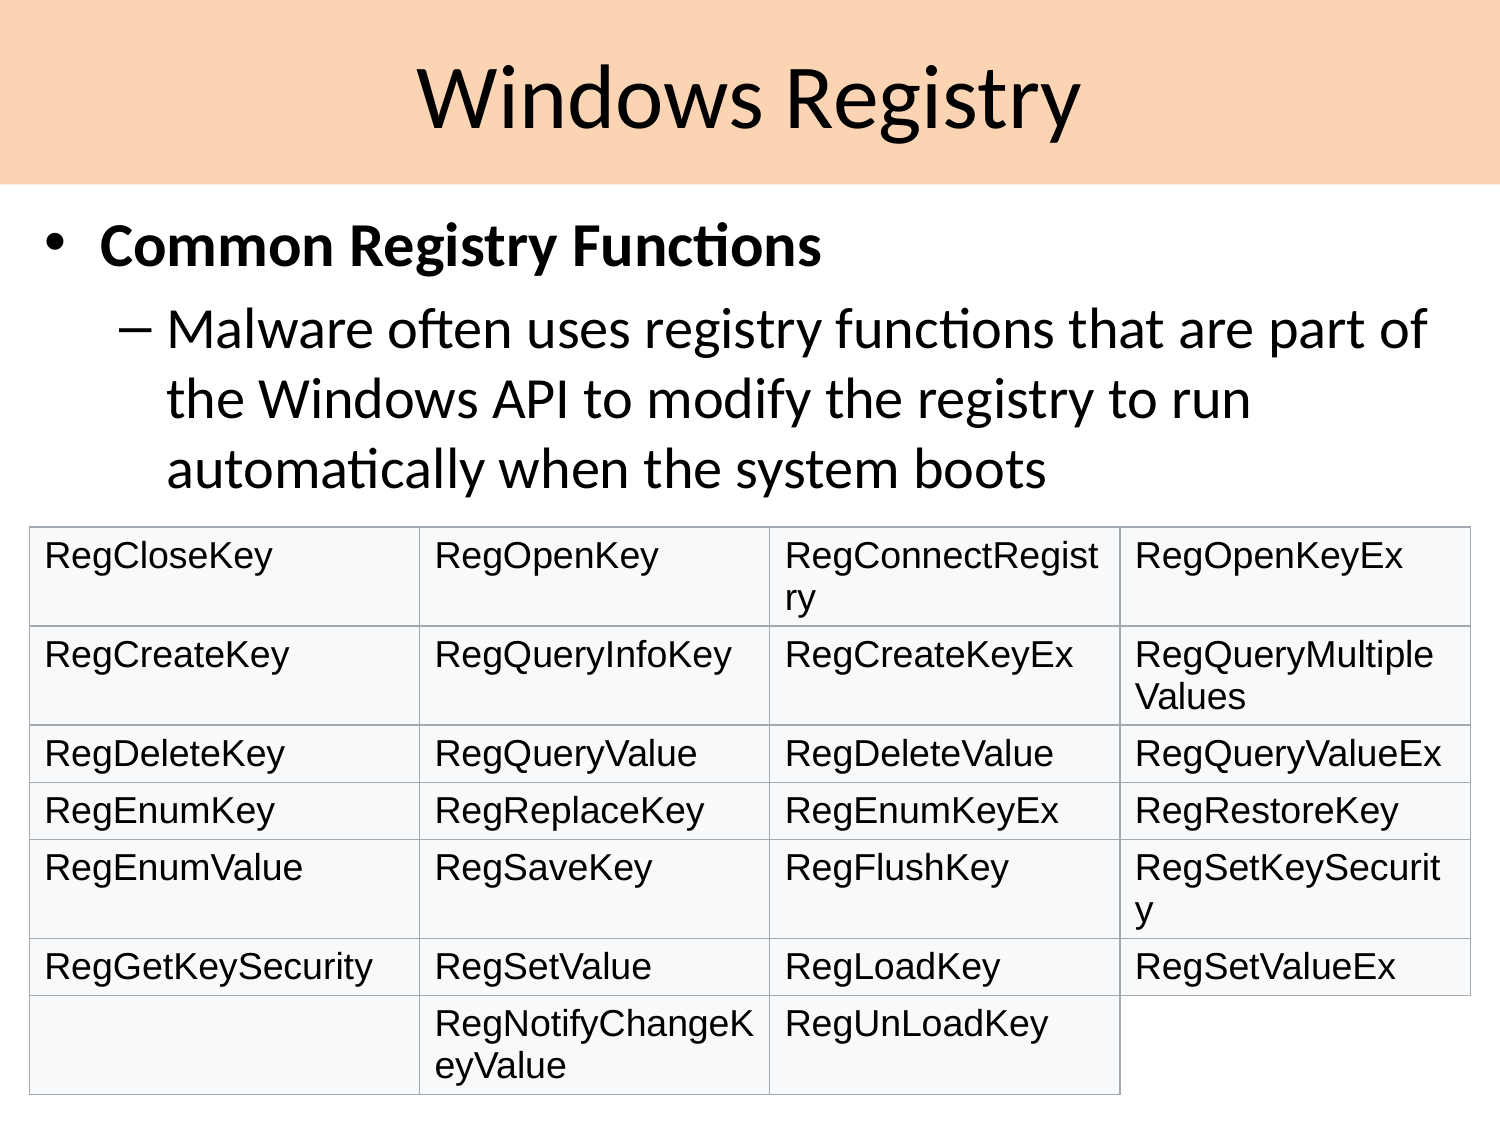

Windows Registry
Common Registry Functions
Malware often uses registry functions that are part of the Windows API to modify the registry to run automatically when the system boots

| RegCloseKey | RegOpenKey | RegConnectRegistry | RegOpenKeyEx |
| --- | --- | --- | --- |
| RegCreateKey | RegQueryInfoKey | RegCreateKeyEx | RegQueryMultipleValues |
| RegDeleteKey | RegQueryValue | RegDeleteValue | RegQueryValueEx |
| RegEnumKey | RegReplaceKey | RegEnumKeyEx | RegRestoreKey |
| RegEnumValue | RegSaveKey | RegFlushKey | RegSetKeySecurity |
| RegGetKeySecurity | RegSetValue | RegLoadKey | RegSetValueEx |
|  | RegNotifyChangeKeyValue | RegUnLoadKey |  |